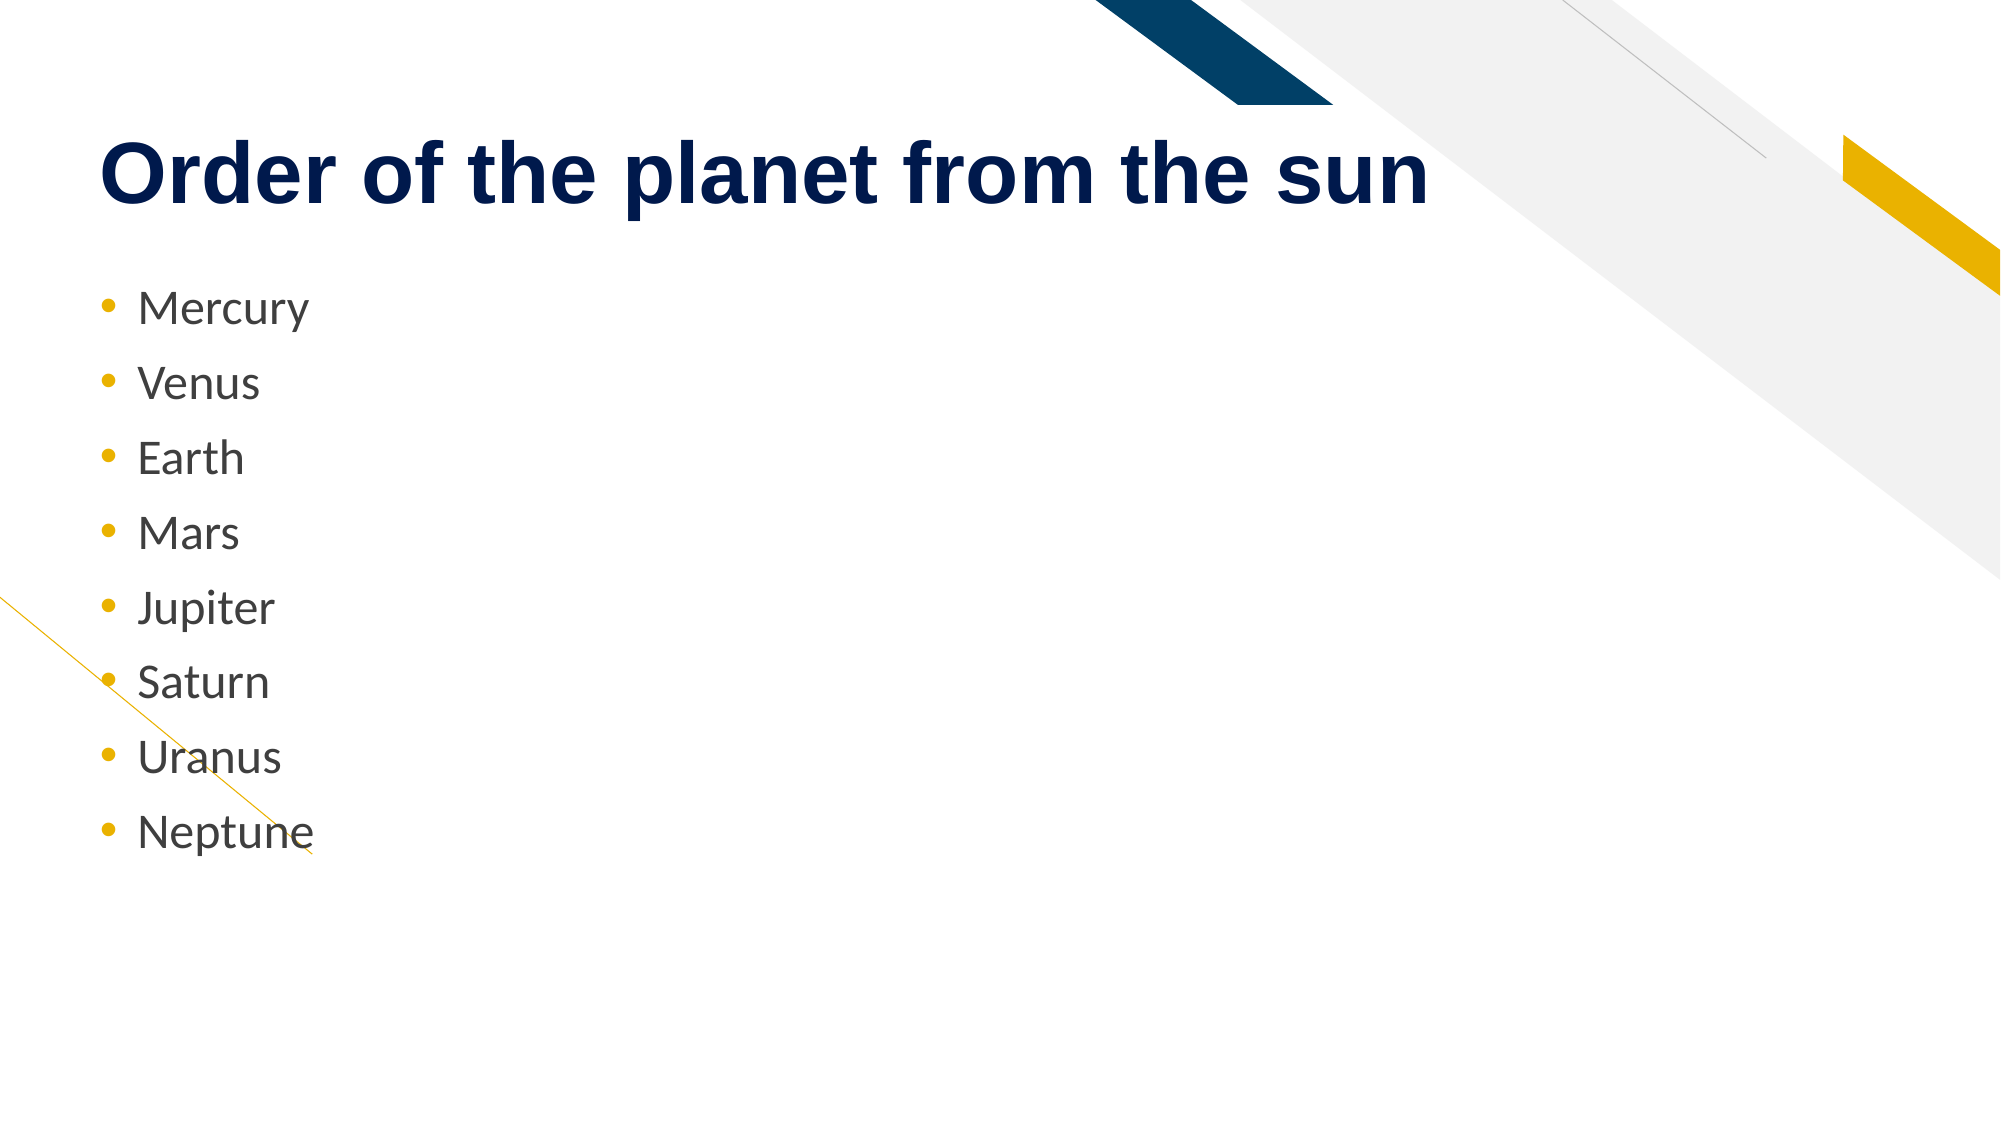

# Order of the planet from the sun
Mercury
Venus
Earth
Mars
Jupiter
Saturn
Uranus
Neptune